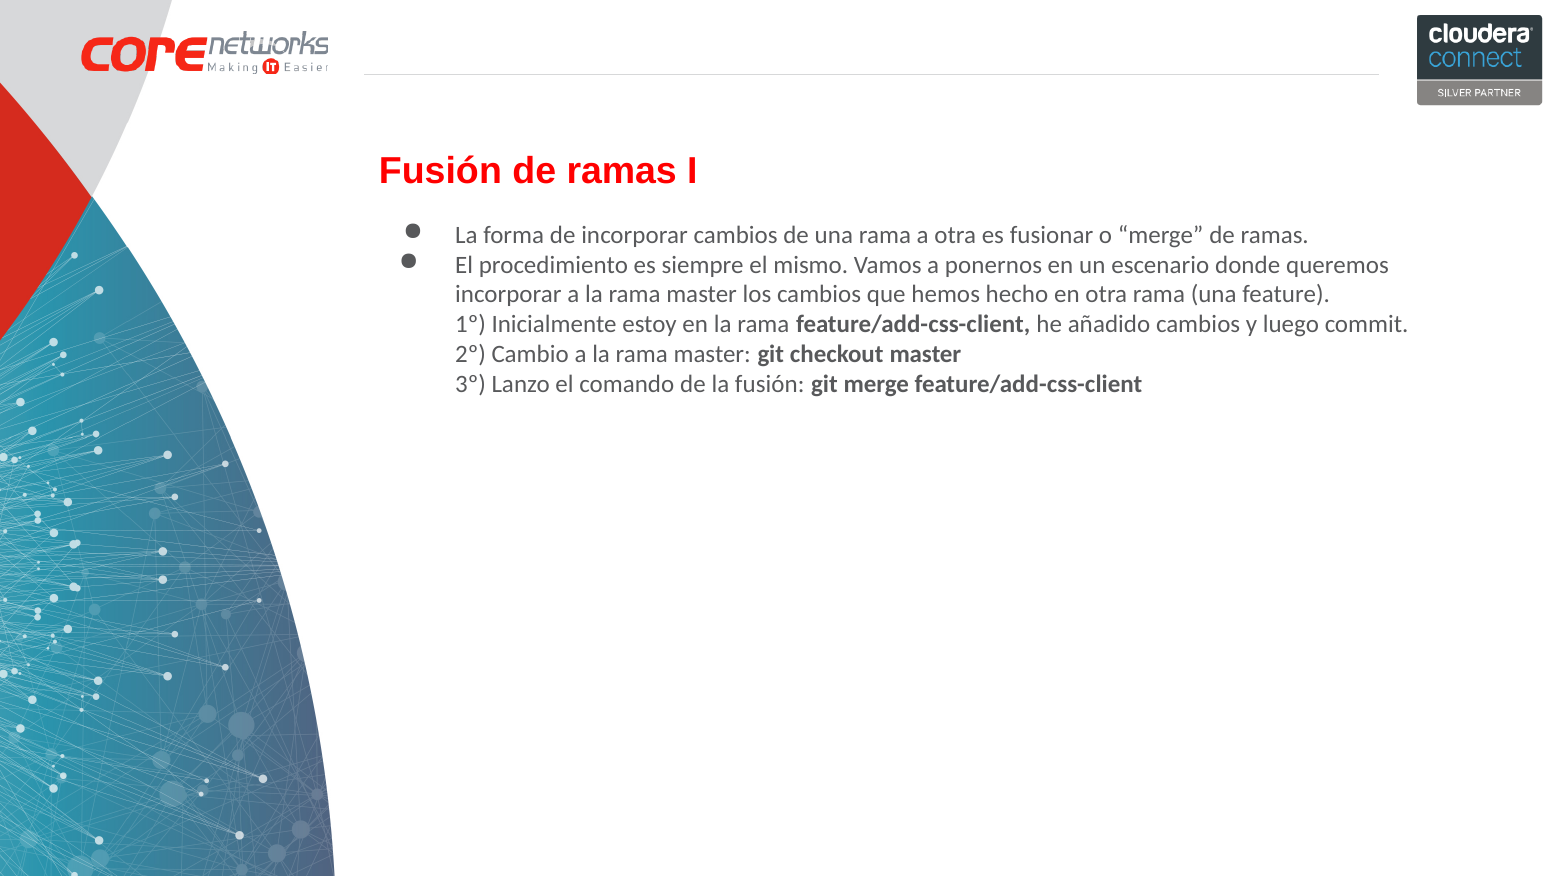

Fusión de ramas I
La forma de incorporar cambios de una rama a otra es fusionar o “merge” de ramas.
El procedimiento es siempre el mismo. Vamos a ponernos en un escenario donde queremos incorporar a la rama master los cambios que hemos hecho en otra rama (una feature).
1º) Inicialmente estoy en la rama feature/add-css-client, he añadido cambios y luego commit.
2º) Cambio a la rama master: git checkout master
3º) Lanzo el comando de la fusión: git merge feature/add-css-client